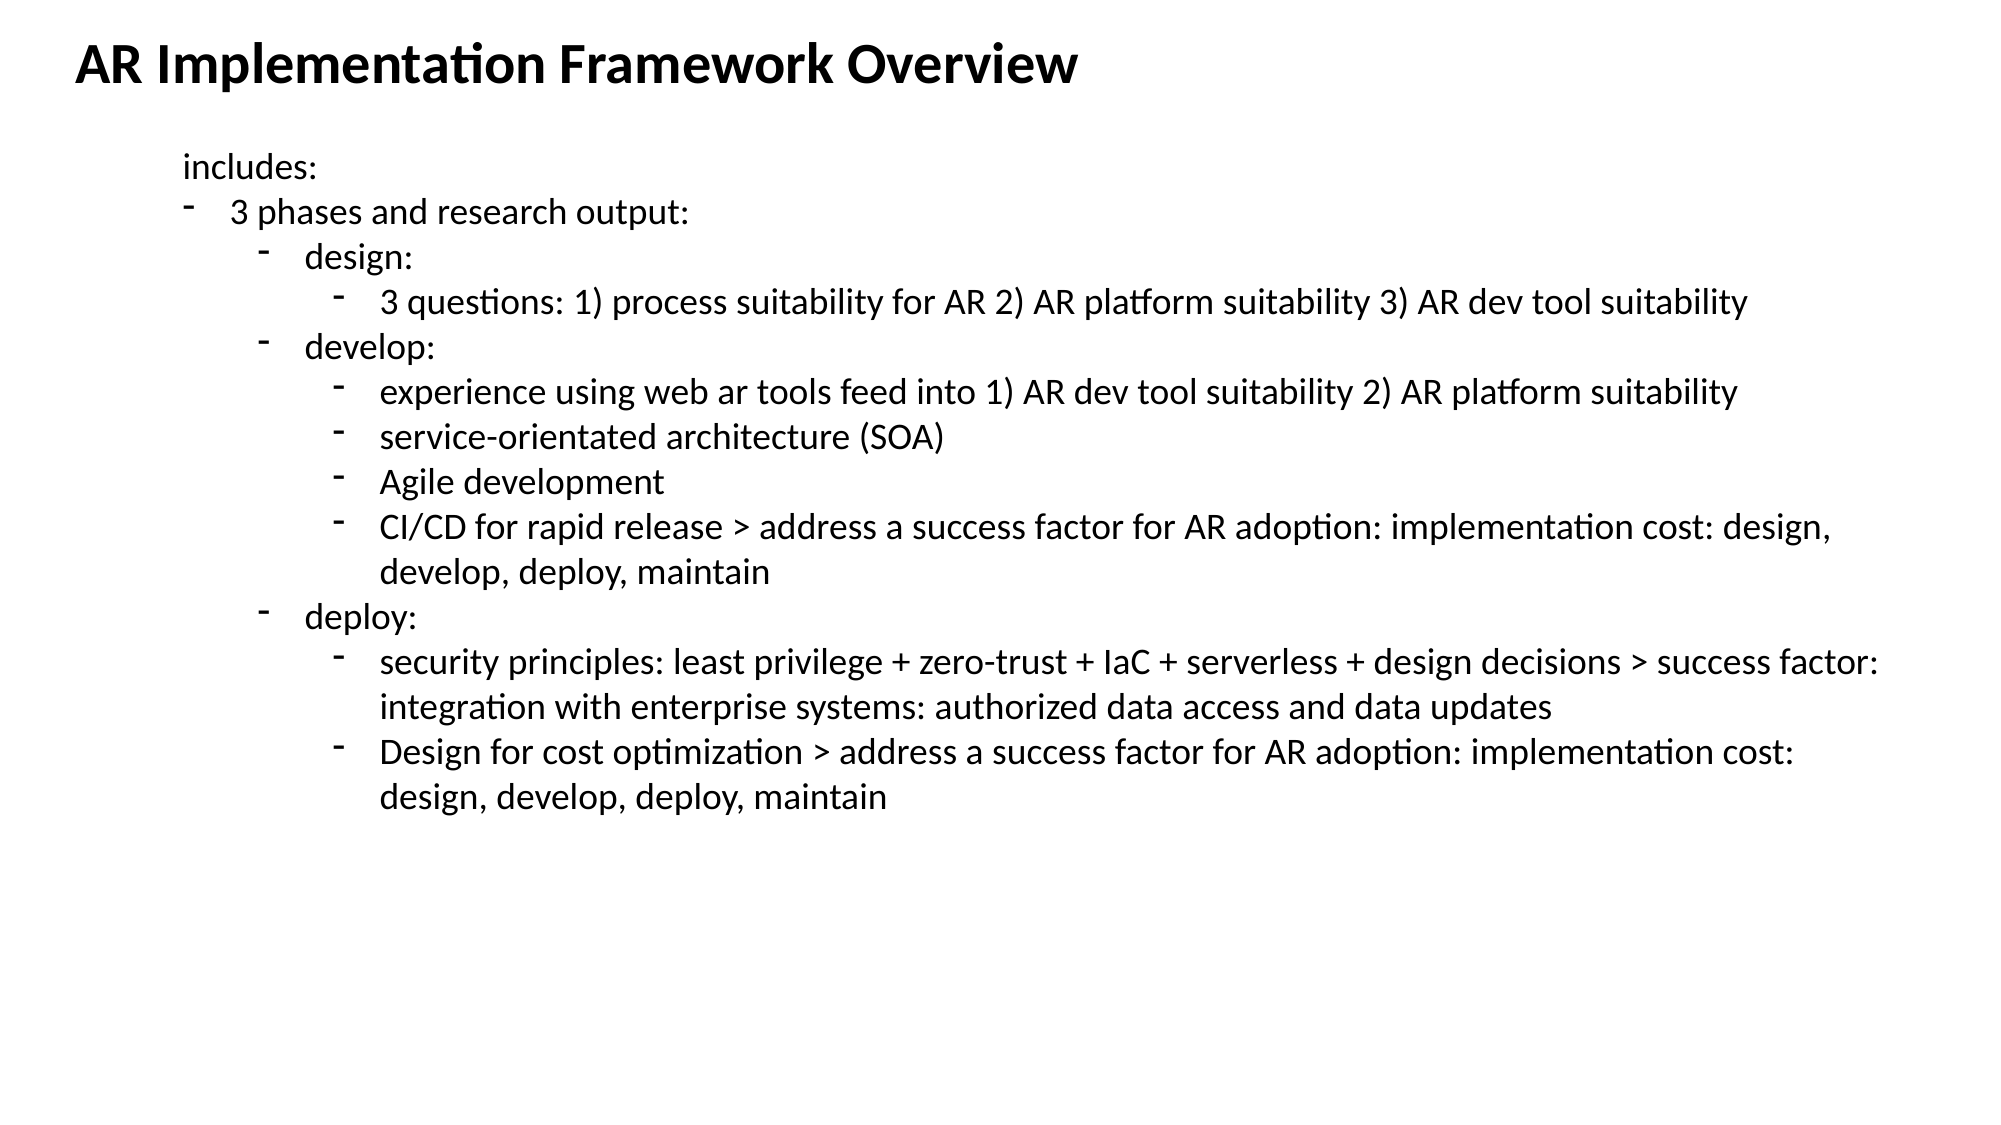

AR Implementation Framework Overview
includes:
3 phases and research output:
design:
3 questions: 1) process suitability for AR 2) AR platform suitability 3) AR dev tool suitability
develop:
experience using web ar tools feed into 1) AR dev tool suitability 2) AR platform suitability
service-orientated architecture (SOA)
Agile development
CI/CD for rapid release > address a success factor for AR adoption: implementation cost: design, develop, deploy, maintain
deploy:
security principles: least privilege + zero-trust + IaC + serverless + design decisions > success factor: integration with enterprise systems: authorized data access and data updates
Design for cost optimization > address a success factor for AR adoption: implementation cost: design, develop, deploy, maintain